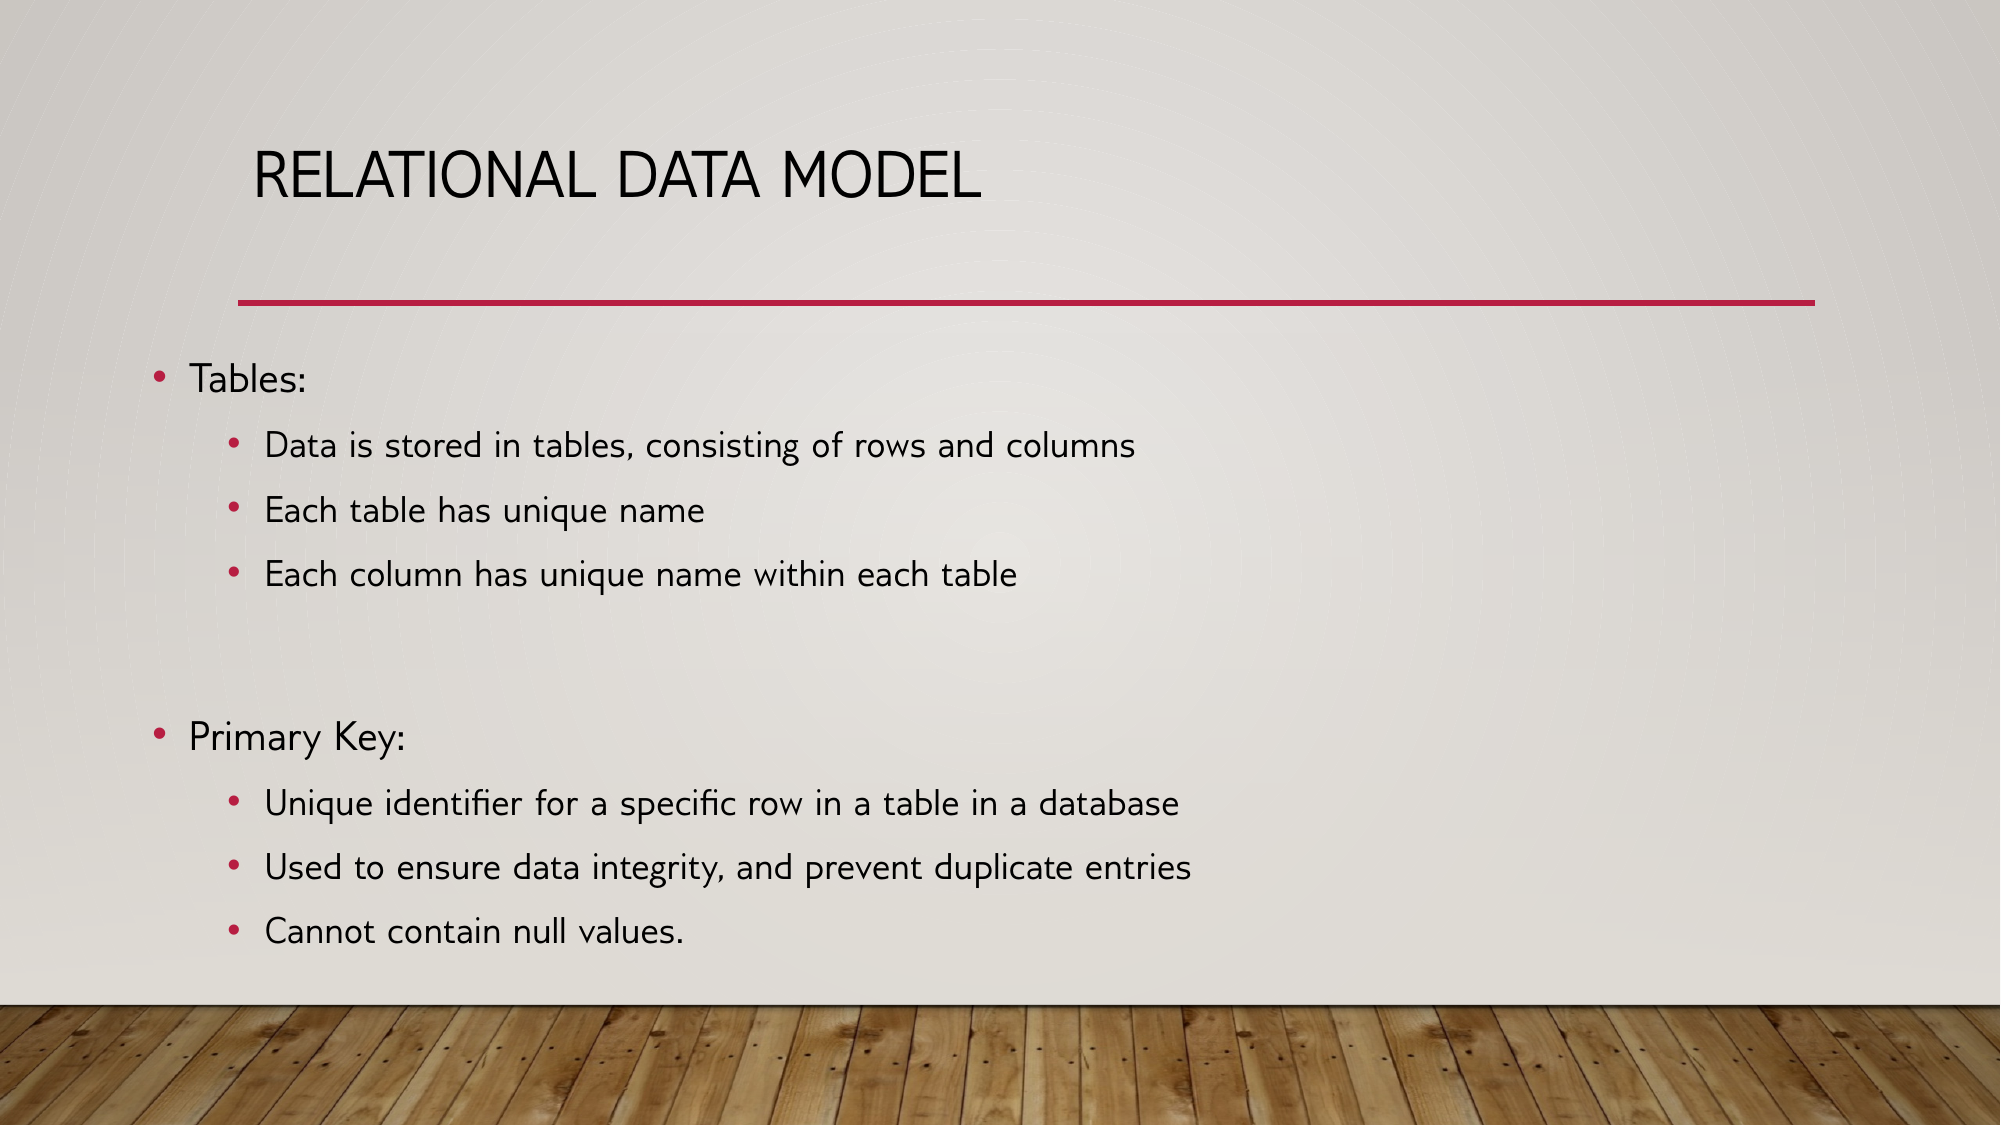

# Relational Data Model
Tables:
Data is stored in tables, consisting of rows and columns
Each table has unique name
Each column has unique name within each table

Primary Key:
Unique identifier for a specific row in a table in a database
Used to ensure data integrity, and prevent duplicate entries
Cannot contain null values.